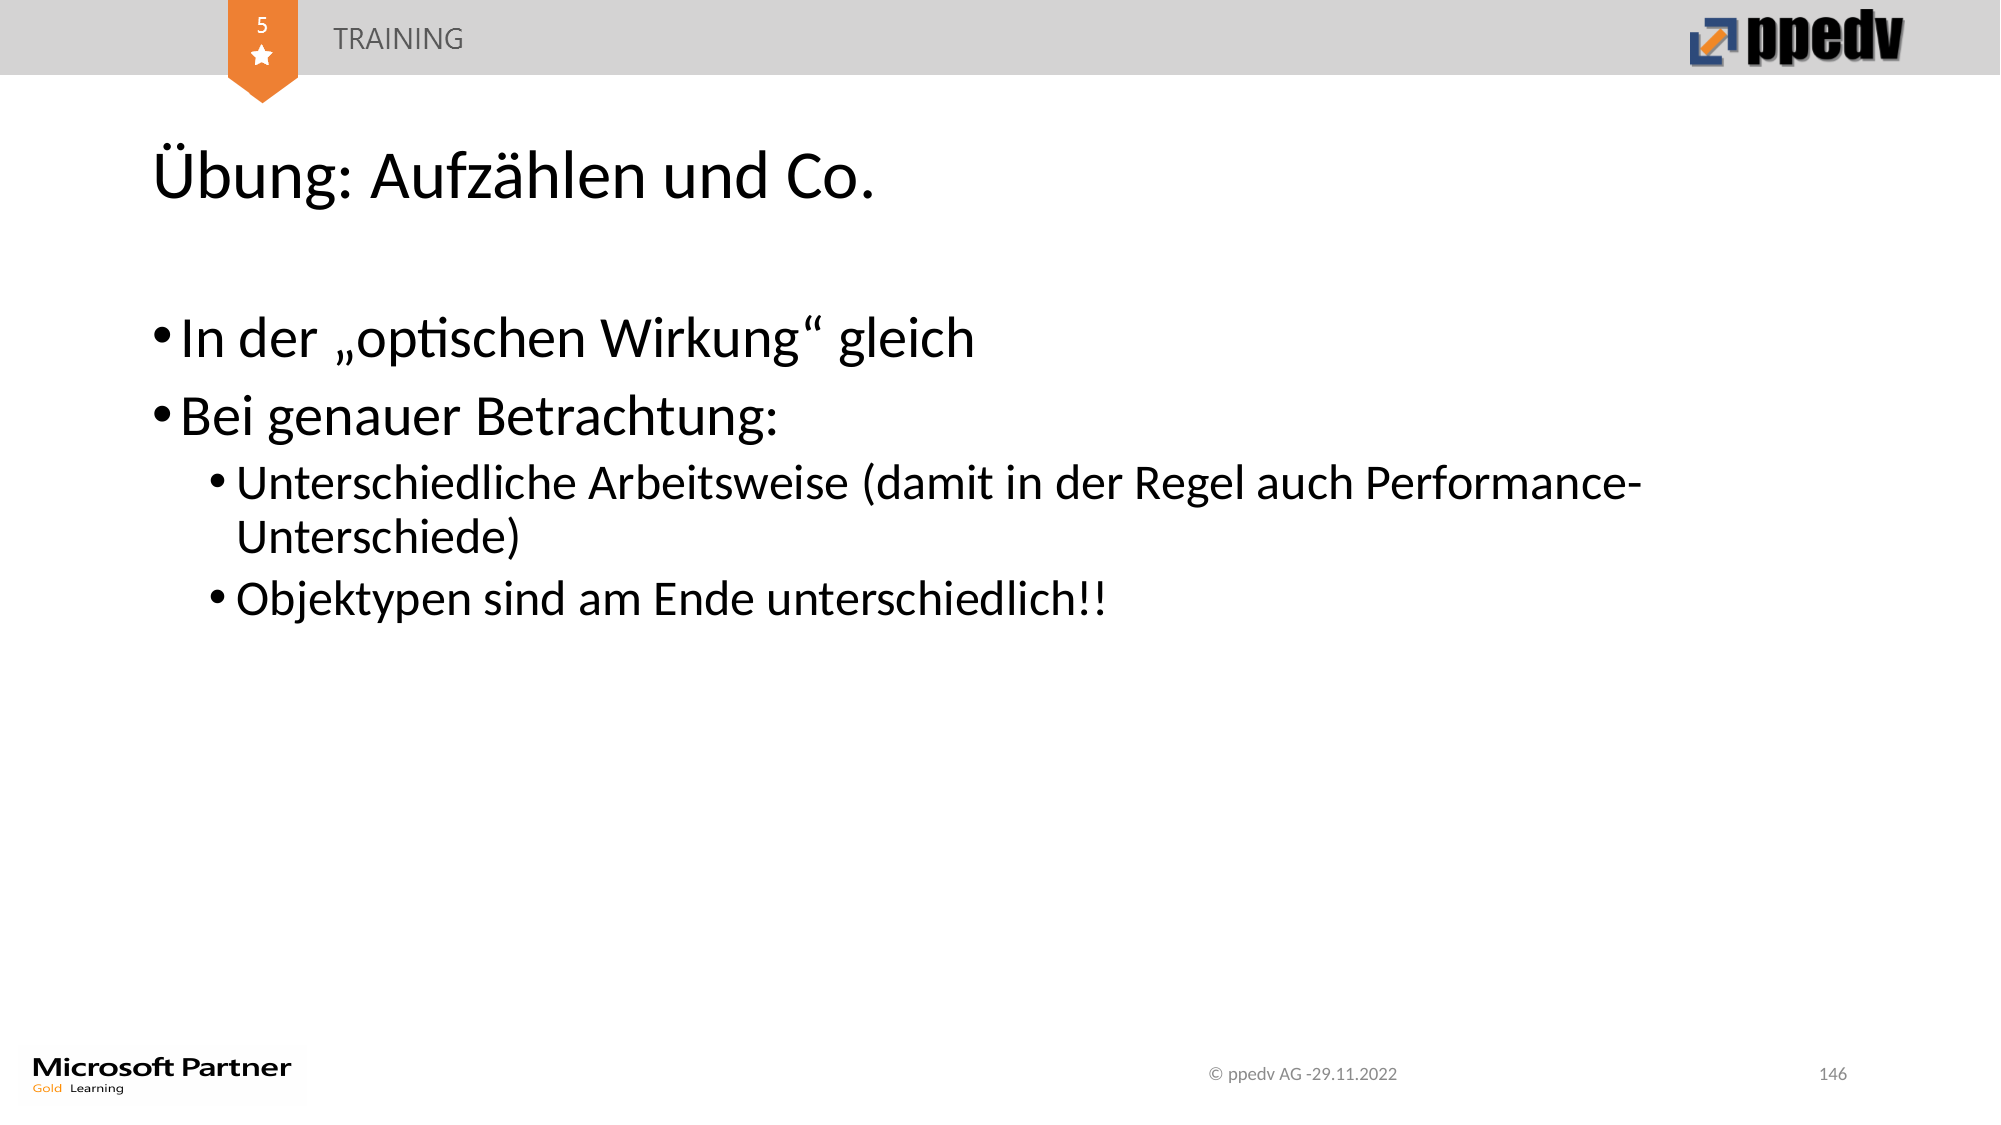

# Übung: Aufzählen und Co.
In der „optischen Wirkung“ gleich
Bei genauer Betrachtung:
Unterschiedliche Arbeitsweise (damit in der Regel auch Performance-Unterschiede)
Objektypen sind am Ende unterschiedlich!!
© ppedv AG -29.11.2022
146